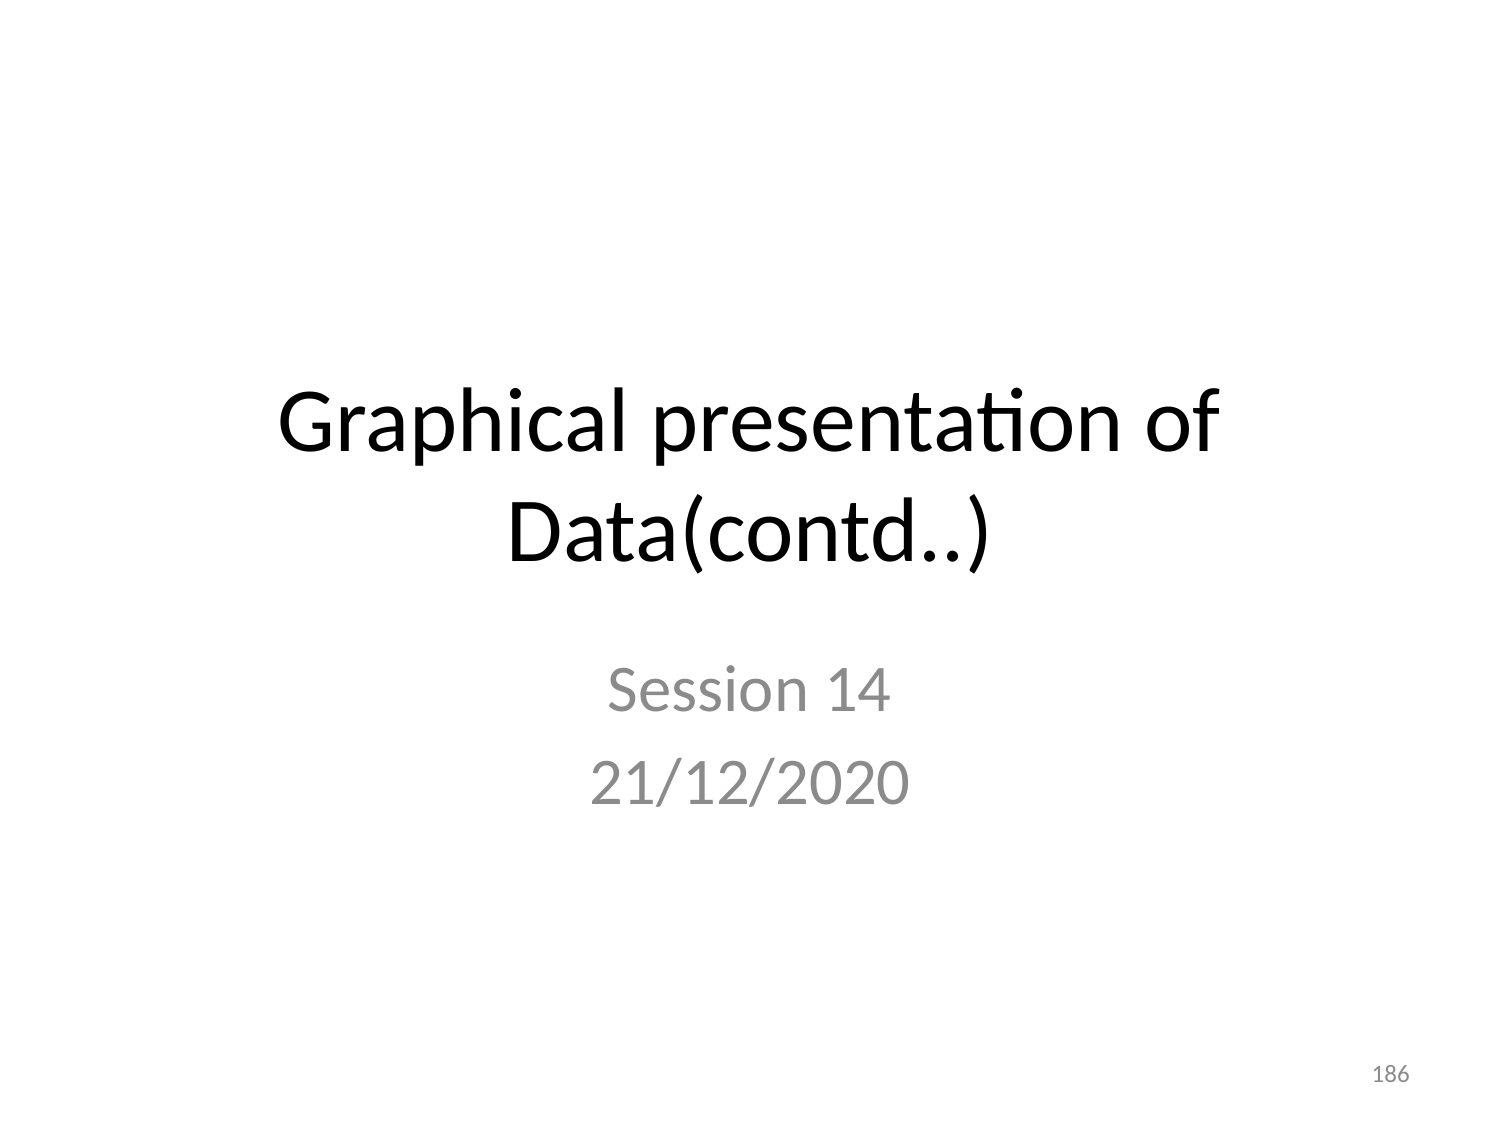

# Graphical presentation of Data(contd..)
Session 14
21/12/2020
186